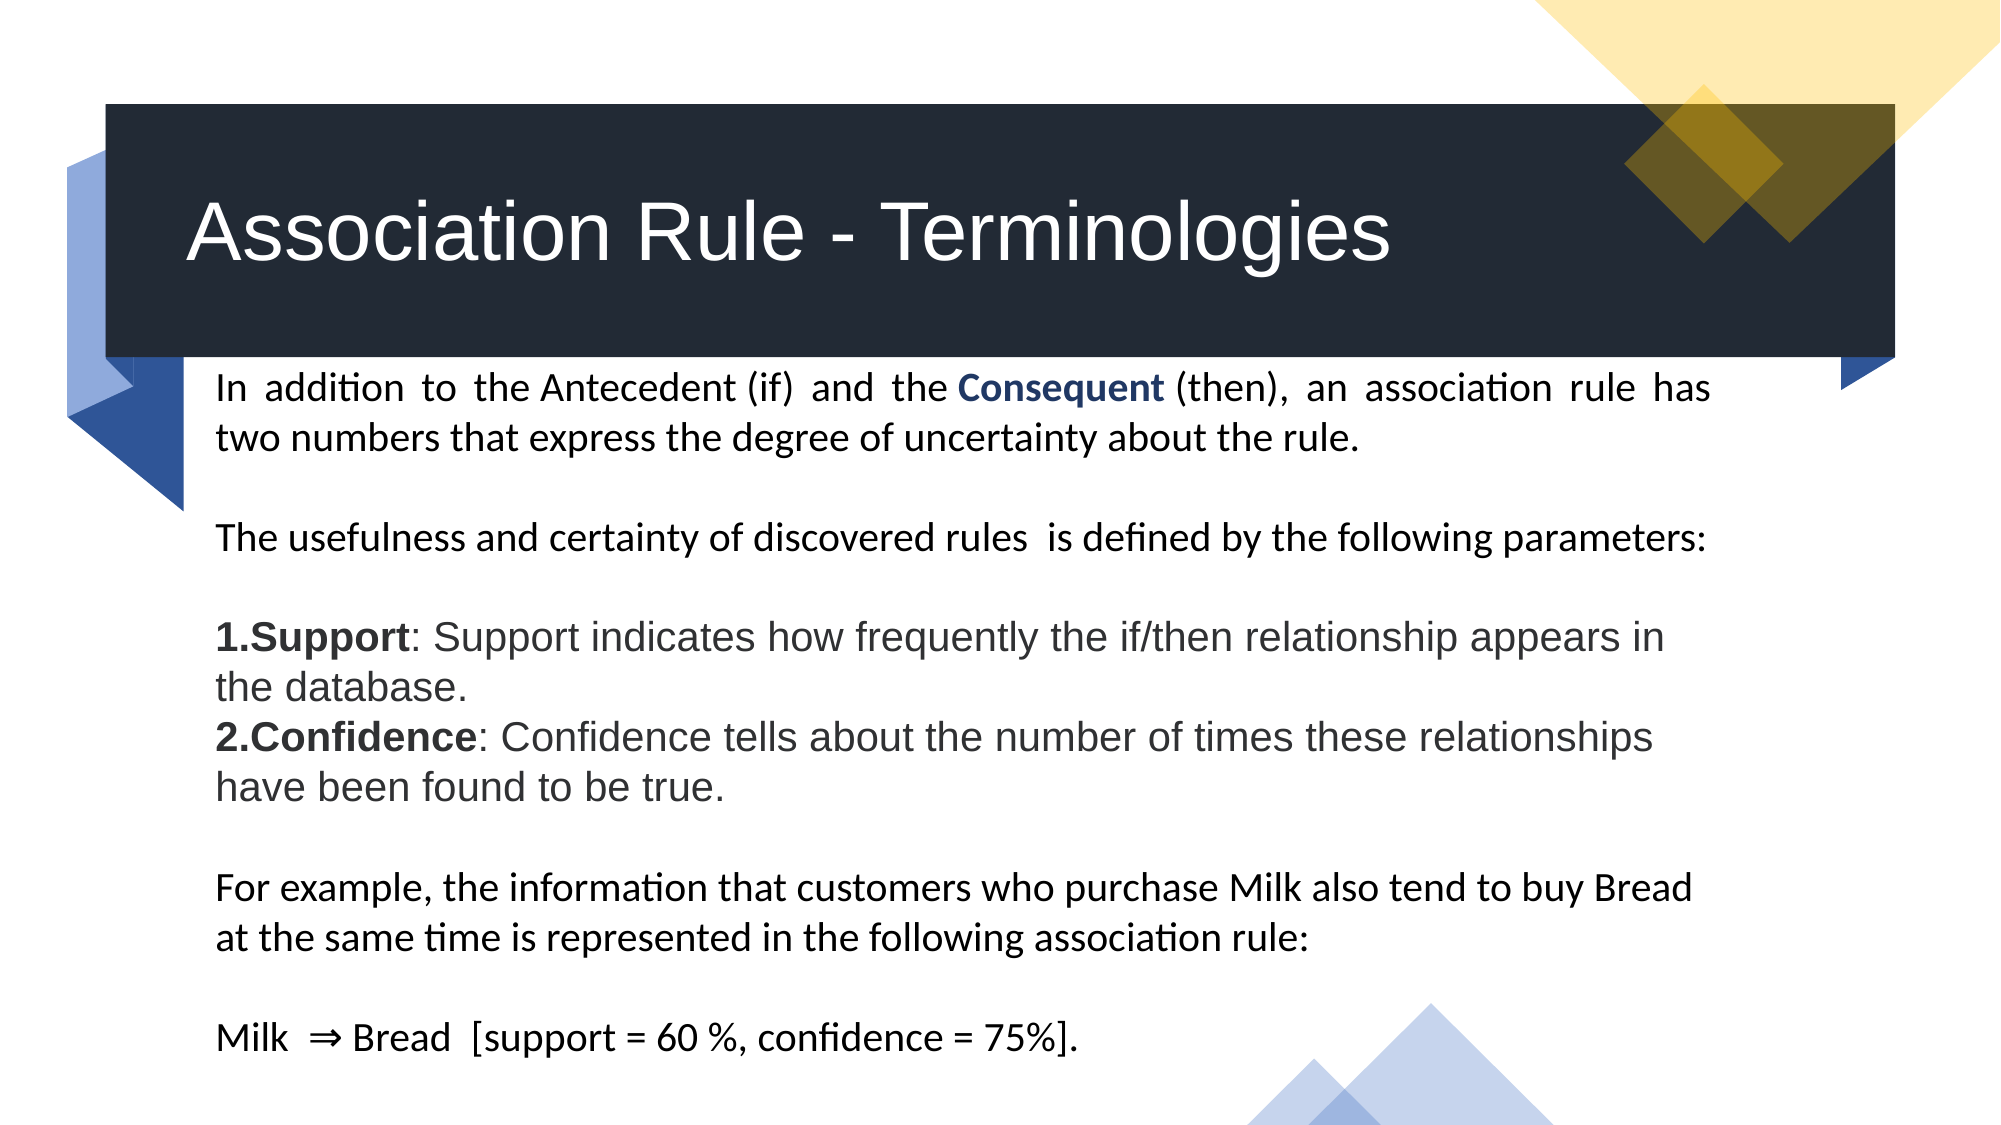

Association Rule - Terminologies

In addition to the Antecedent (if) and the Consequent (then), an association rule has two numbers that express the degree of uncertainty about the rule.

The usefulness and certainty of discovered rules  is defined by the following parameters:

Support: Support indicates how frequently the if/then relationship appears in the database.
Confidence: Confidence tells about the number of times these relationships have been found to be true.

For example, the information that customers who purchase Milk also tend to buy Bread at the same time is represented in the following association rule:

Milk  ⇒ Bread  [support = 60 %, confidence = 75%].